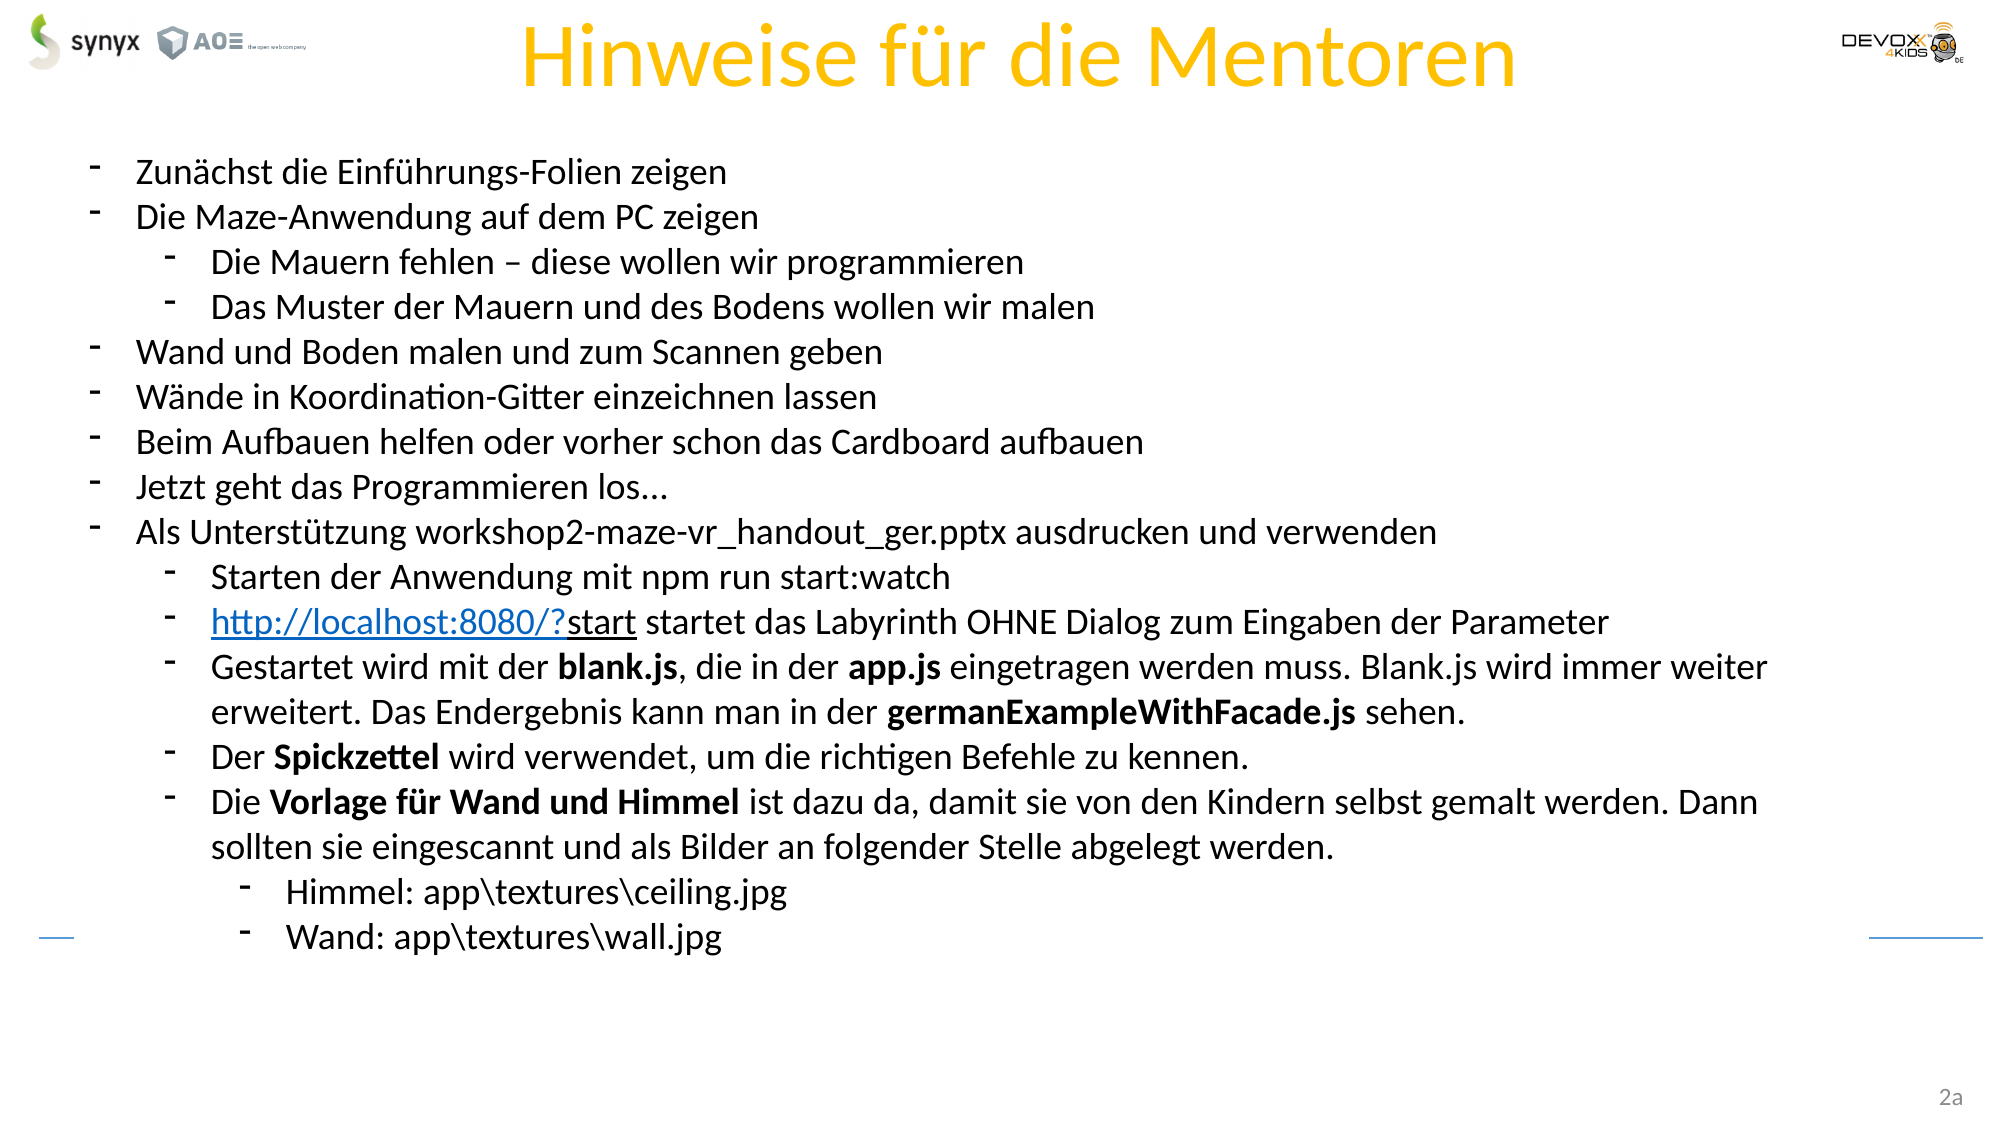

# Hinweise für die Mentoren
Zunächst die Einführungs-Folien zeigen
Die Maze-Anwendung auf dem PC zeigen
Die Mauern fehlen – diese wollen wir programmieren
Das Muster der Mauern und des Bodens wollen wir malen
Wand und Boden malen und zum Scannen geben
Wände in Koordination-Gitter einzeichnen lassen
Beim Aufbauen helfen oder vorher schon das Cardboard aufbauen
Jetzt geht das Programmieren los...
Als Unterstützung workshop2-maze-vr_handout_ger.pptx ausdrucken und verwenden
Starten der Anwendung mit npm run start:watch
http://localhost:8080/?start startet das Labyrinth OHNE Dialog zum Eingaben der Parameter
Gestartet wird mit der blank.js, die in der app.js eingetragen werden muss. Blank.js wird immer weiter erweitert. Das Endergebnis kann man in der germanExampleWithFacade.js sehen.
Der Spickzettel wird verwendet, um die richtigen Befehle zu kennen.
Die Vorlage für Wand und Himmel ist dazu da, damit sie von den Kindern selbst gemalt werden. Dann sollten sie eingescannt und als Bilder an folgender Stelle abgelegt werden.
Himmel: app\textures\ceiling.jpg
Wand: app\textures\wall.jpg